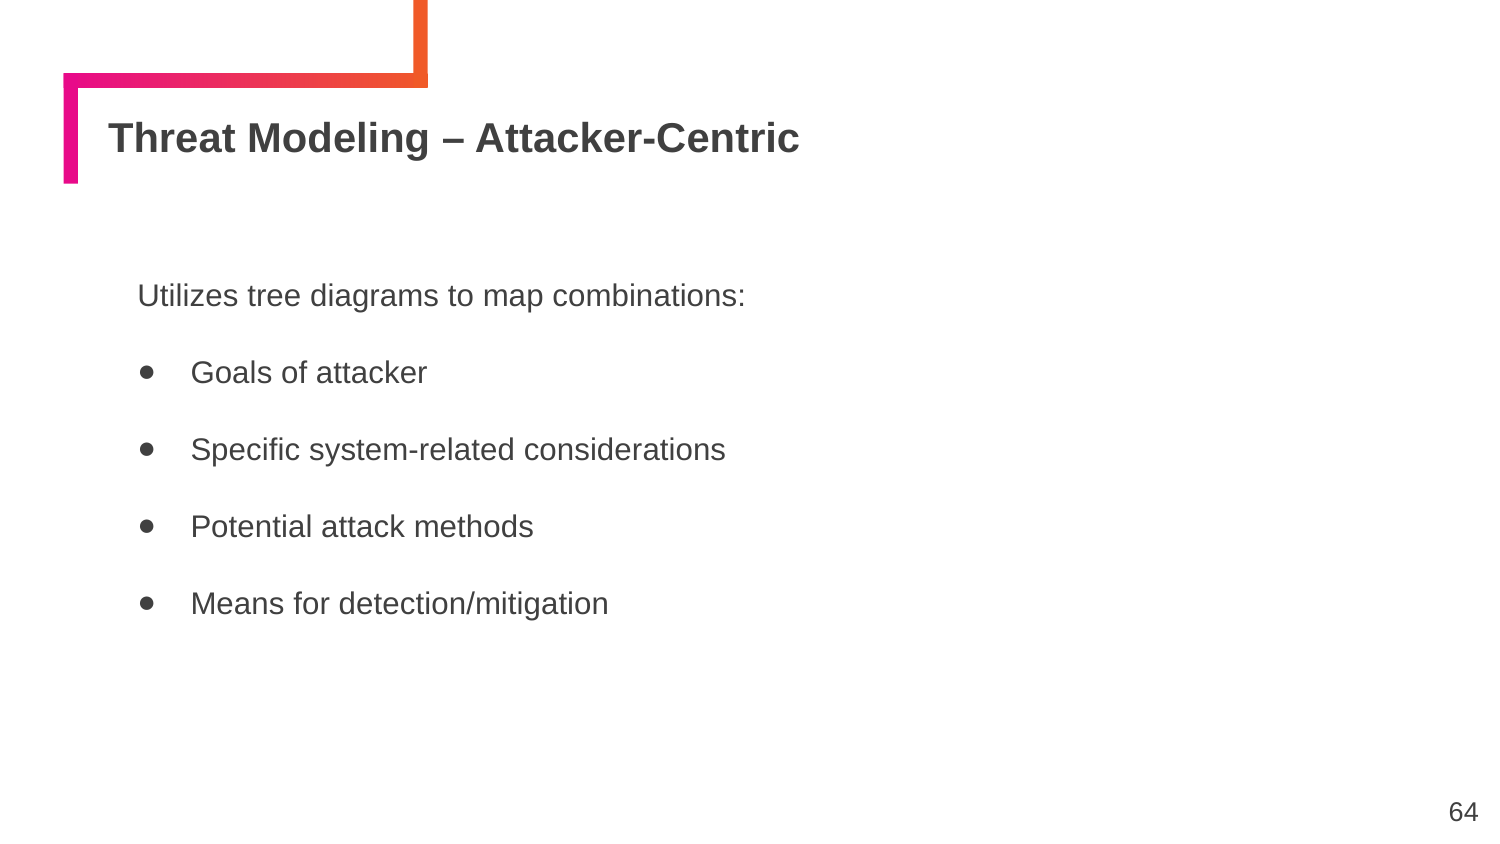

# Threat Modeling – Attacker-Centric
Utilizes tree diagrams to map combinations:
Goals of attacker
Specific system-related considerations
Potential attack methods
Means for detection/mitigation
64